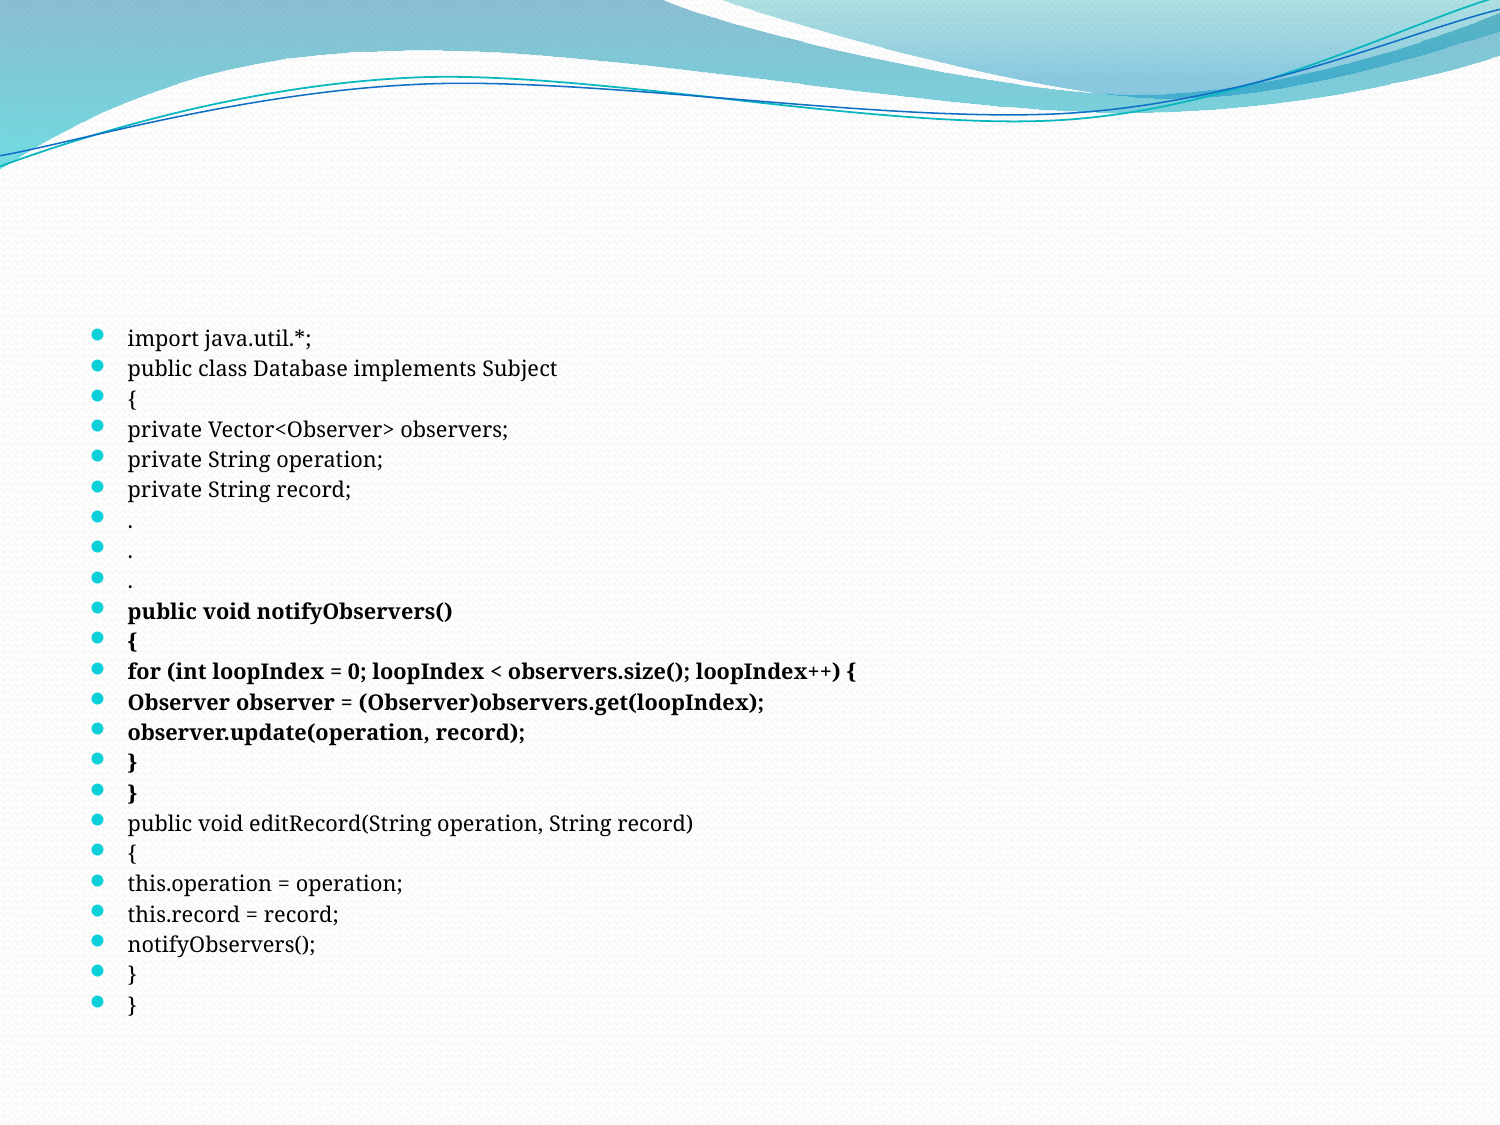

import java.util.*;
public class Database implements Subject
{
private Vector<Observer> observers;
private String operation;
private String record;
.
.
.
public void notifyObservers()
{
for (int loopIndex = 0; loopIndex < observers.size(); loopIndex++) {
Observer observer = (Observer)observers.get(loopIndex);
observer.update(operation, record);
}
}
public void editRecord(String operation, String record)
{
this.operation = operation;
this.record = record;
notifyObservers();
}
}